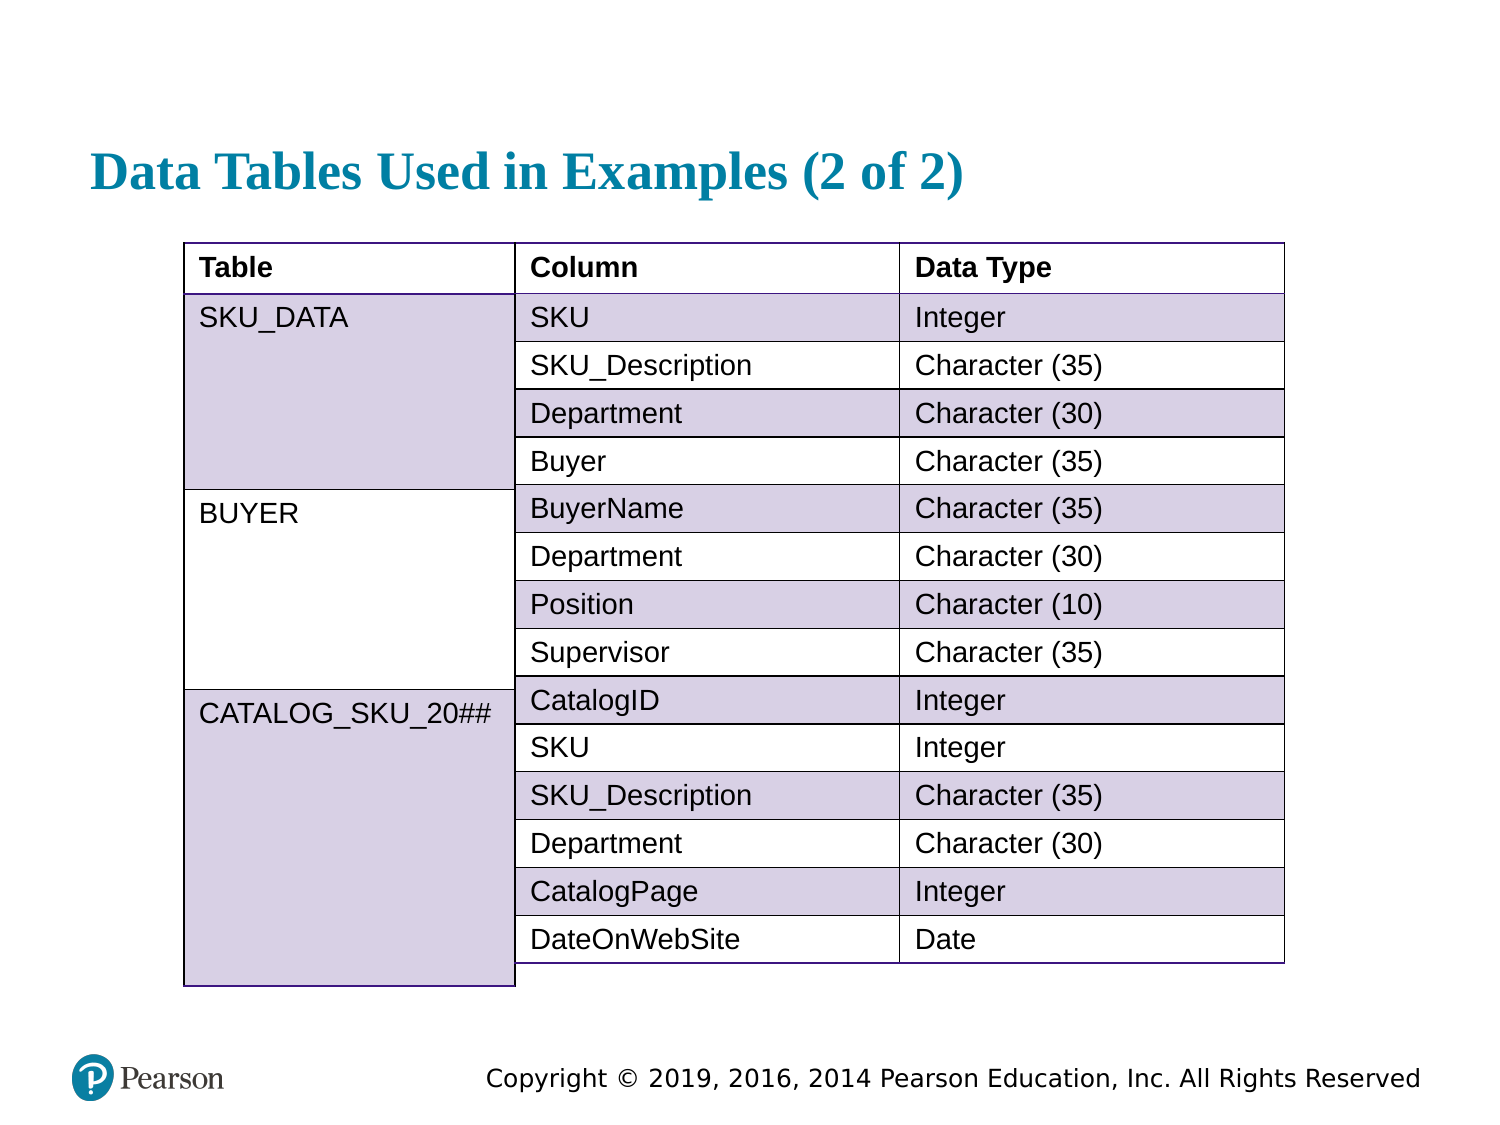

# Data Tables Used in Examples (2 of 2)
| Table |
| --- |
| SKU\_DATA |
| BUYER |
| CATALOG\_SKU\_20## |
| Column | Data Type |
| --- | --- |
| SKU | Integer |
| SKU\_Description | Character (35) |
| Department | Character (30) |
| Buyer | Character (35) |
| BuyerName | Character (35) |
| Department | Character (30) |
| Position | Character (10) |
| Supervisor | Character (35) |
| CatalogID | Integer |
| SKU | Integer |
| SKU\_Description | Character (35) |
| Department | Character (30) |
| CatalogPage | Integer |
| DateOnWebSite | Date |